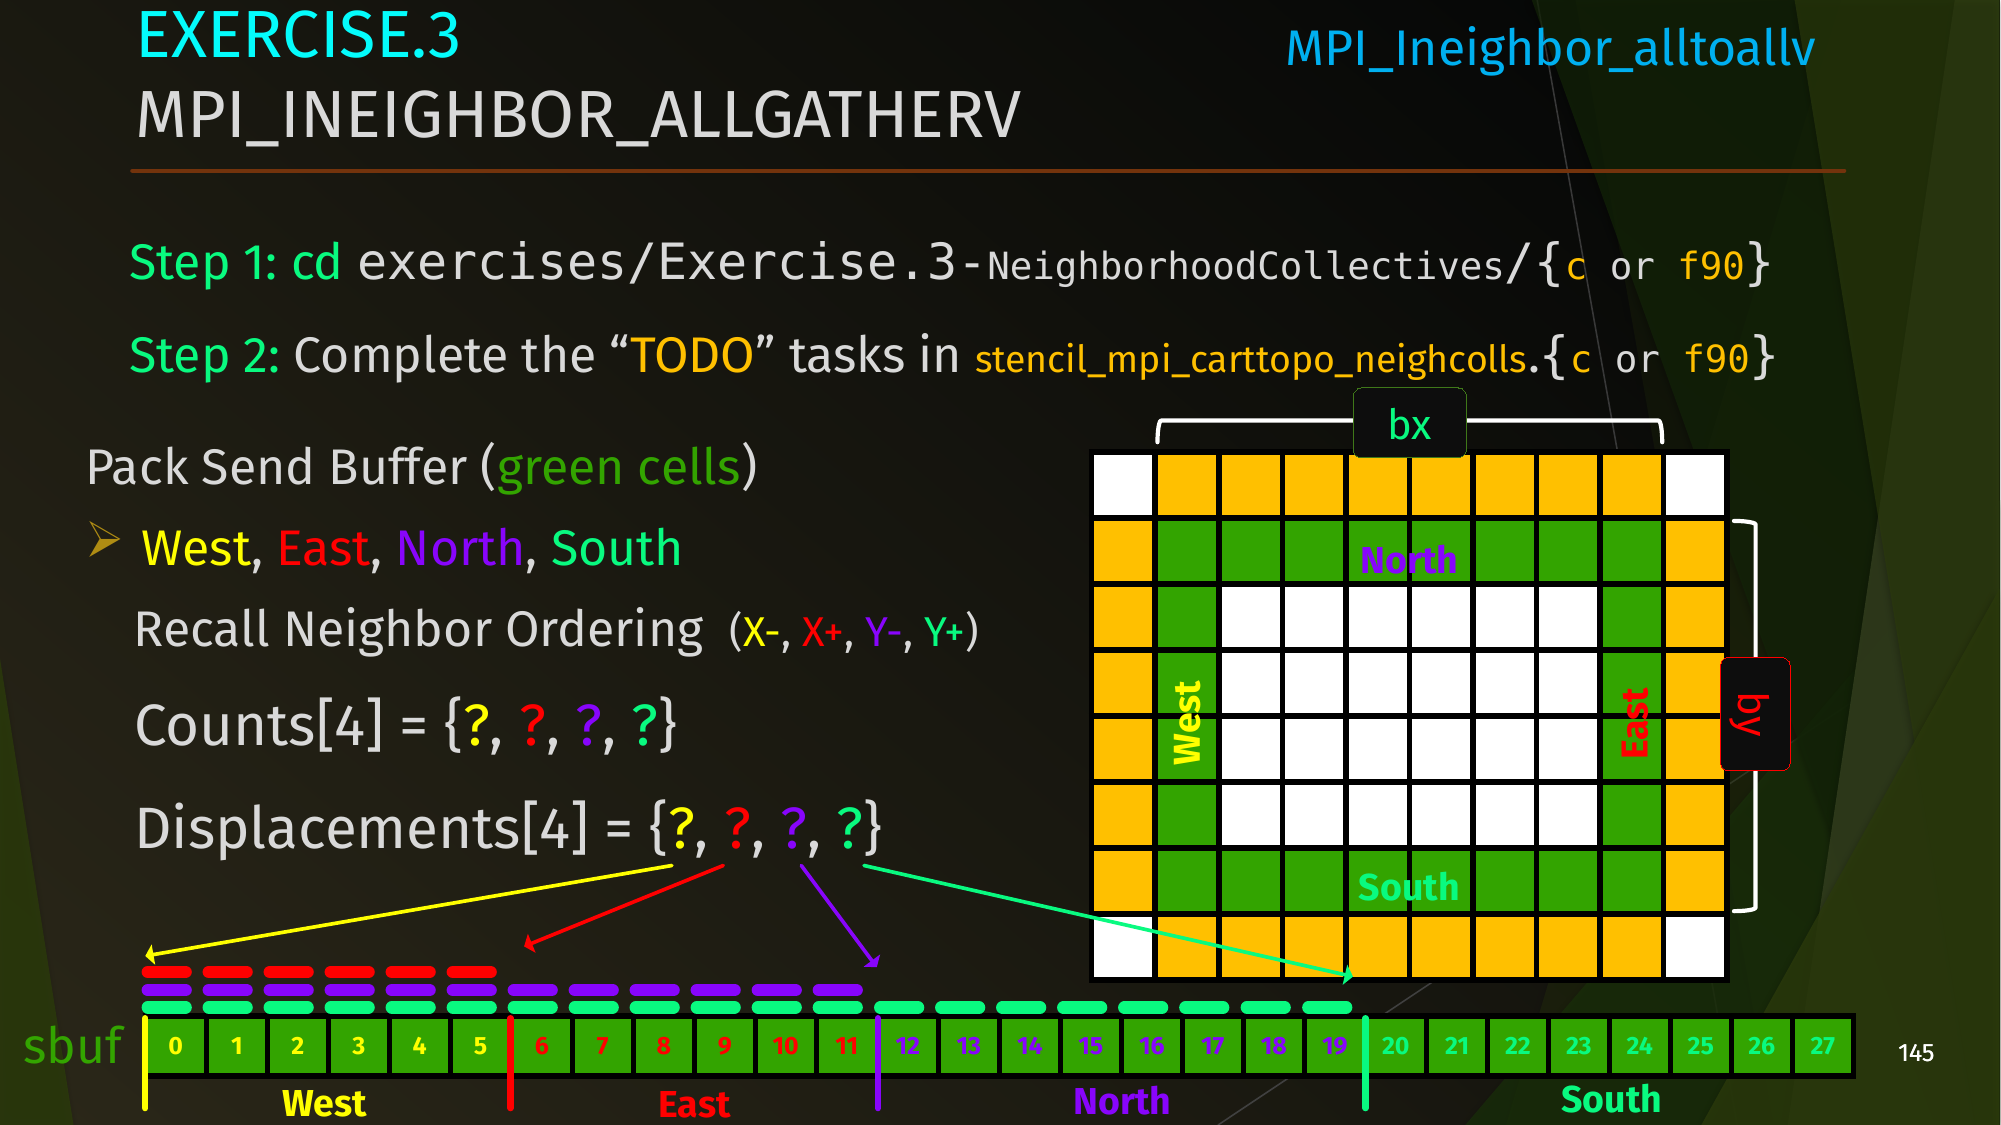

# Exercise.3						   MPI_Ineighbor_allgatherv
MPI_Ineighbor_alltoallv

Step 1: cd exercises/Exercise.3-NeighborhoodCollectives/{c or f90}
Step 2: Complete the “TODO” tasks in stencil_mpi_carttopo_neighcolls.{c or f90}

bx
Pack Send Buffer (green cells)
West, East, North, South
Recall Neighbor Ordering  (X-, X+, Y-, Y+)
|  |  |  |  |  |  |  |  |  |  |
| --- | --- | --- | --- | --- | --- | --- | --- | --- | --- |
|  |  |  |  |  |  |  |  |  |  |
|  |  |  |  |  |  |  |  |  |  |
|  |  |  |  |  |  |  |  |  |  |
|  |  |  |  |  |  |  |  |  |  |
|  |  |  |  |  |  |  |  |  |  |
|  |  |  |  |  |  |  |  |  |  |
|  |  |  |  |  |  |  |  |  |  |

by
North
Counts[4] = {?, ?, ?, ?}
West
East
Displacements[4] = {?, ?, ?, ?}
South
sbuf
| 0 | 1 | 2 | 3 | 4 | 5 | 6 | 7 | 8 | 9 | 10 | 11 | 12 | 13 | 14 | 15 | 16 | 17 | 18 | 19 | 20 | 21 | 22 | 23 | 24 | 25 | 26 | 27 |
| --- | --- | --- | --- | --- | --- | --- | --- | --- | --- | --- | --- | --- | --- | --- | --- | --- | --- | --- | --- | --- | --- | --- | --- | --- | --- | --- | --- |
| 0 | 1 | 2 | 3 | 4 | 5 | 6 | 7 | 8 | 9 | 10 | 11 | 12 | 13 | 14 | 15 | 16 | 17 | 18 | 19 | 20 | 21 | 22 | 23 | 24 | 25 | 26 | 27 |
| --- | --- | --- | --- | --- | --- | --- | --- | --- | --- | --- | --- | --- | --- | --- | --- | --- | --- | --- | --- | --- | --- | --- | --- | --- | --- | --- | --- |
| 0 | 1 | 2 | 3 | 4 | 5 | 6 | 7 | 8 | 9 | 10 | 11 | 12 | 13 | 14 | 15 | 16 | 17 | 18 | 19 | 20 | 21 | 22 | 23 | 24 | 25 | 26 | 27 |
| --- | --- | --- | --- | --- | --- | --- | --- | --- | --- | --- | --- | --- | --- | --- | --- | --- | --- | --- | --- | --- | --- | --- | --- | --- | --- | --- | --- |
| 0 | 1 | 2 | 3 | 4 | 5 | 6 | 7 | 8 | 9 | 10 | 11 | 12 | 13 | 14 | 15 | 16 | 17 | 18 | 19 | 20 | 21 | 22 | 23 | 24 | 25 | 26 | 27 |
| --- | --- | --- | --- | --- | --- | --- | --- | --- | --- | --- | --- | --- | --- | --- | --- | --- | --- | --- | --- | --- | --- | --- | --- | --- | --- | --- | --- |
| 0 | 1 | 2 | 3 | 4 | 5 | 6 | 7 | 8 | 9 | 10 | 11 | 12 | 13 | 14 | 15 | 16 | 17 | 18 | 19 | 20 | 21 | 22 | 23 | 24 | 25 | 26 | 27 |
| --- | --- | --- | --- | --- | --- | --- | --- | --- | --- | --- | --- | --- | --- | --- | --- | --- | --- | --- | --- | --- | --- | --- | --- | --- | --- | --- | --- |
145
145
South
North
West
East